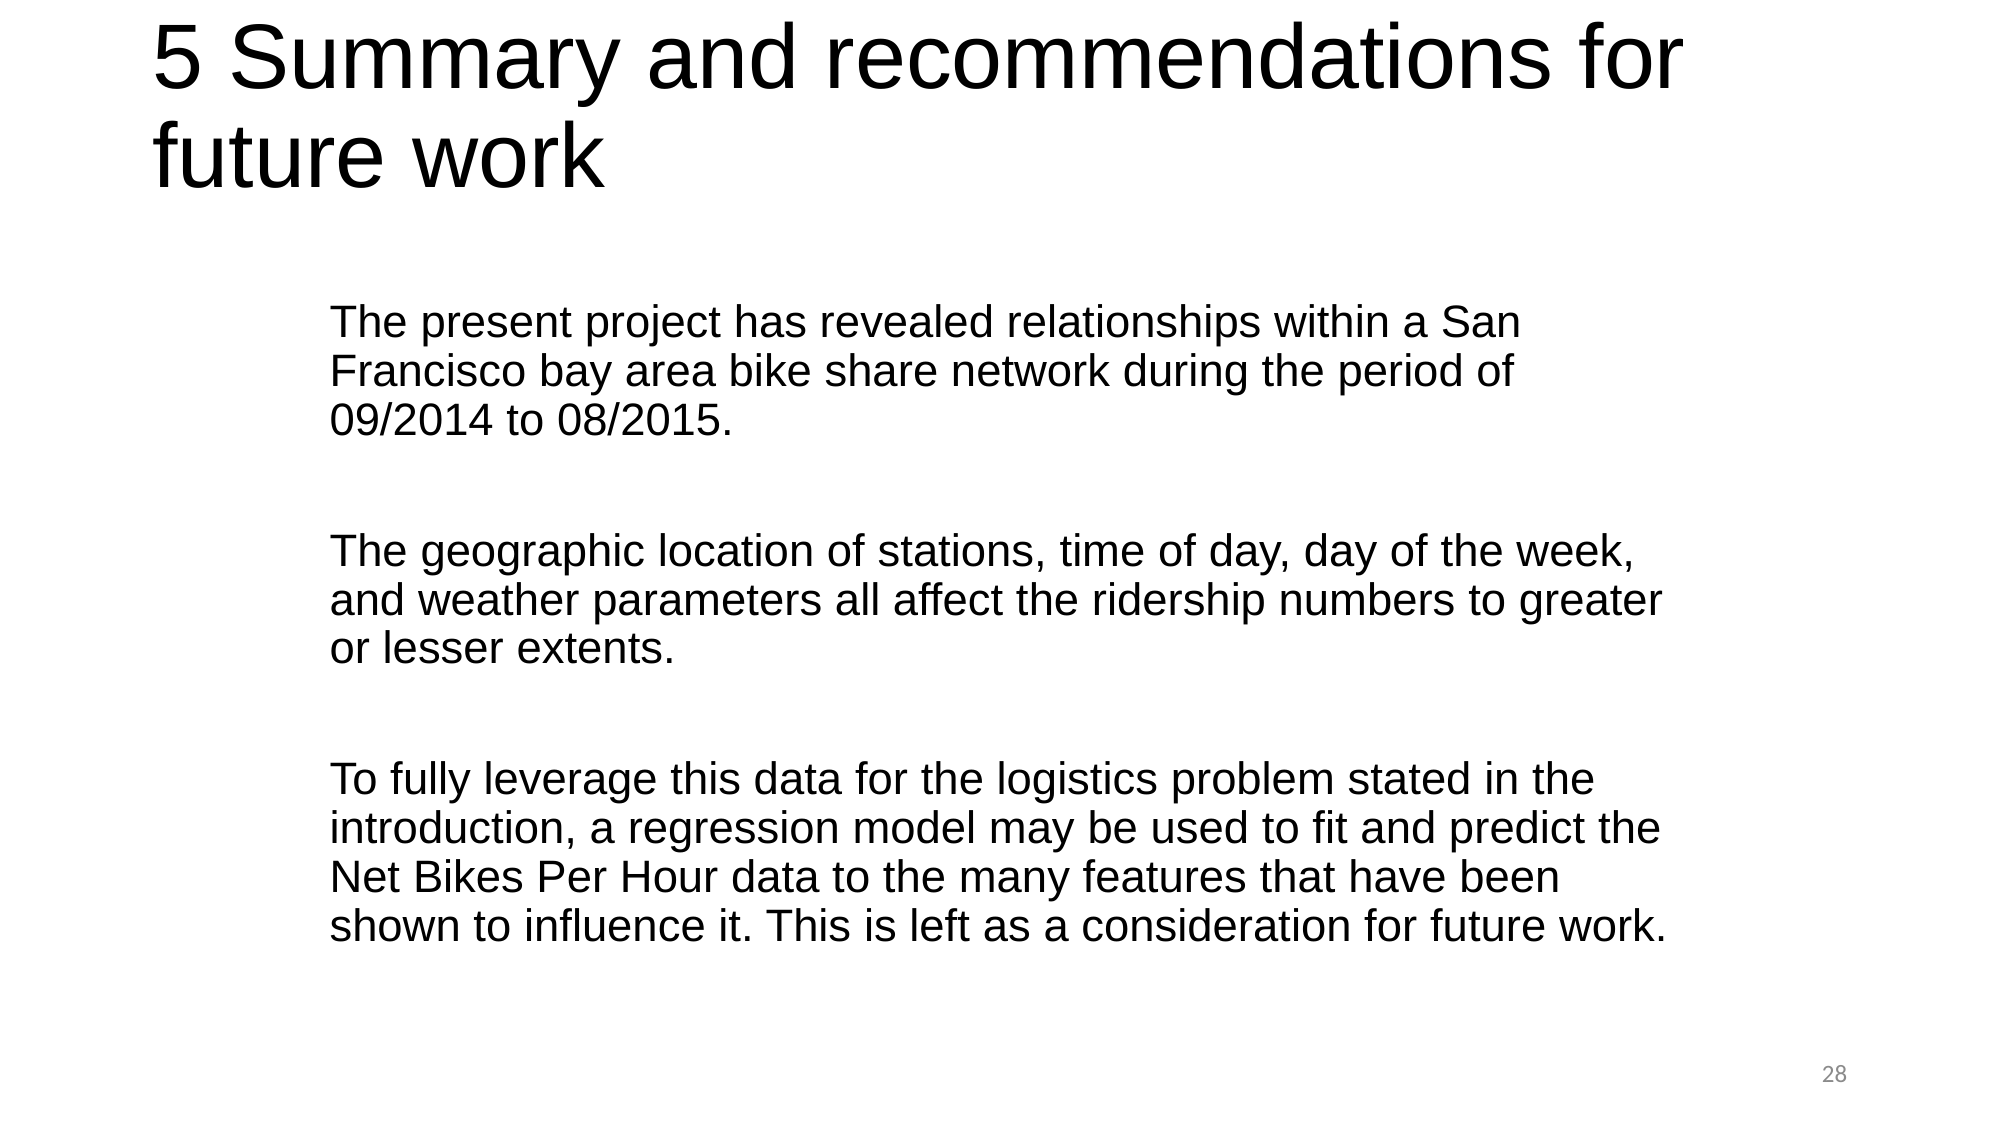

# 5 Summary and recommendations for future work
The present project has revealed relationships within a San Francisco bay area bike share network during the period of 09/2014 to 08/2015.

The geographic location of stations, time of day, day of the week, and weather parameters all affect the ridership numbers to greater or lesser extents.

To fully leverage this data for the logistics problem stated in the introduction, a regression model may be used to fit and predict the Net Bikes Per Hour data to the many features that have been shown to influence it. This is left as a consideration for future work.
28